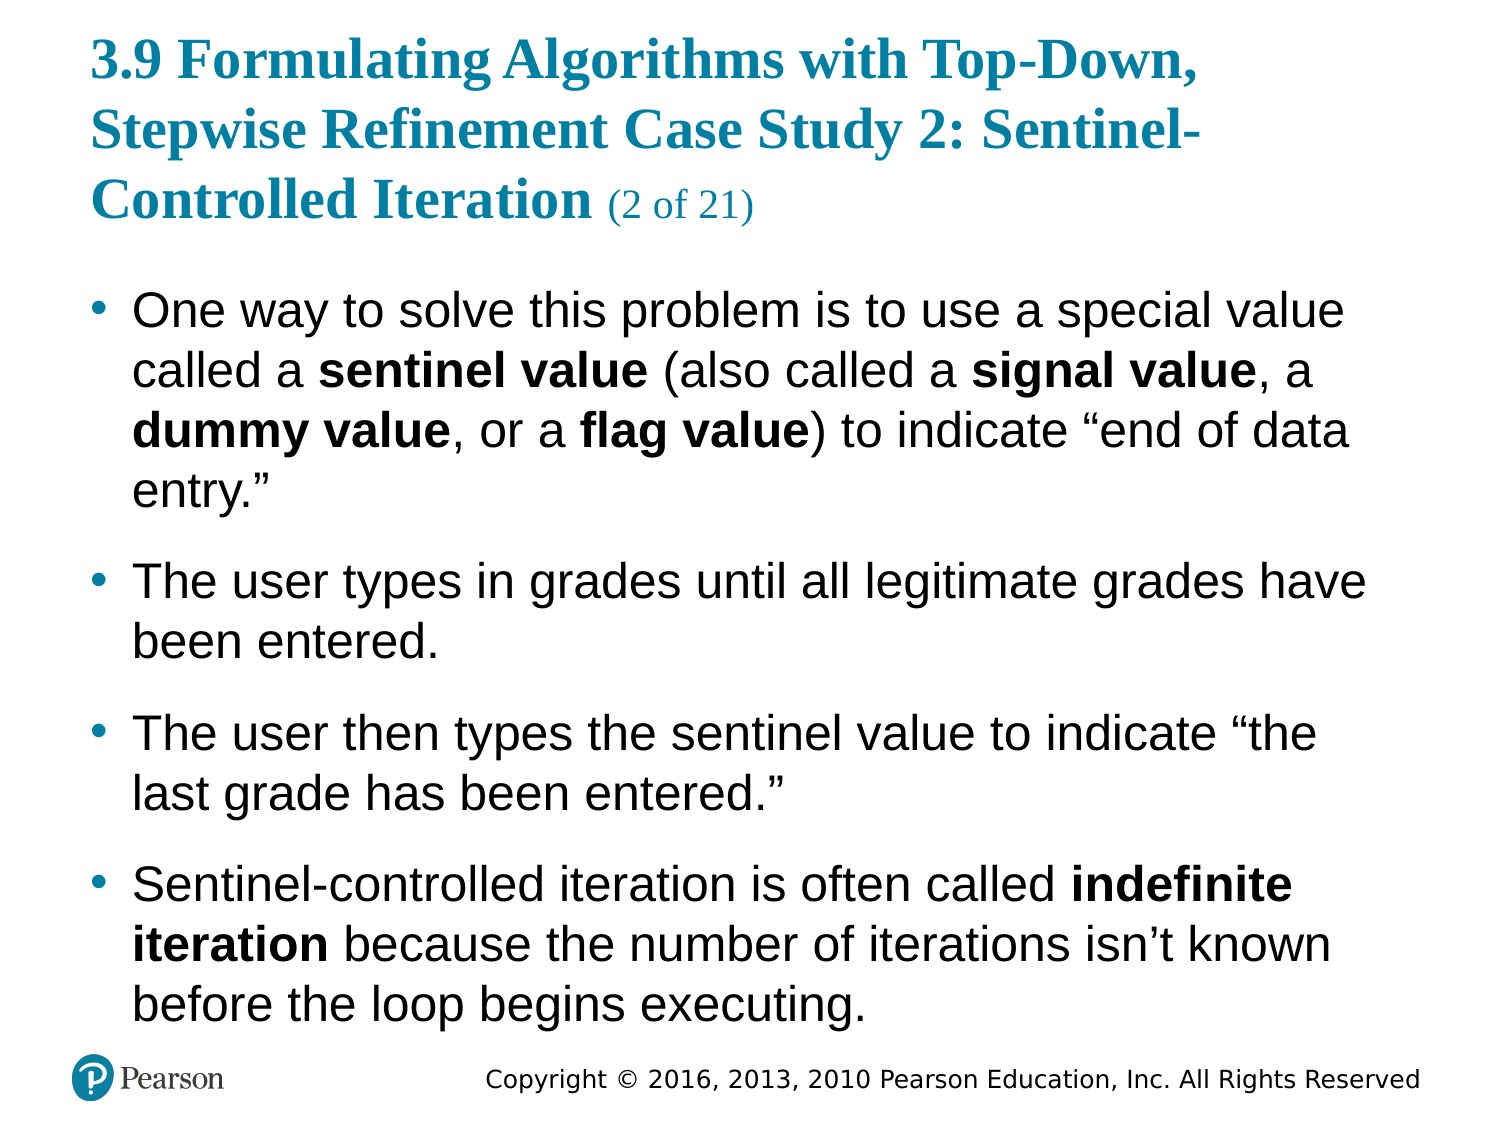

# 3.9 Formulating Algorithms with Top-Down, Stepwise Refinement Case Study 2: Sentinel-Controlled Iteration (2 of 21)
One way to solve this problem is to use a special value called a sentinel value (also called a signal value, a dummy value, or a flag value) to indicate “end of data entry.”
The user types in grades until all legitimate grades have been entered.
The user then types the sentinel value to indicate “the last grade has been entered.”
Sentinel-controlled iteration is often called indefinite iteration because the number of iterations isn’t known before the loop begins executing.